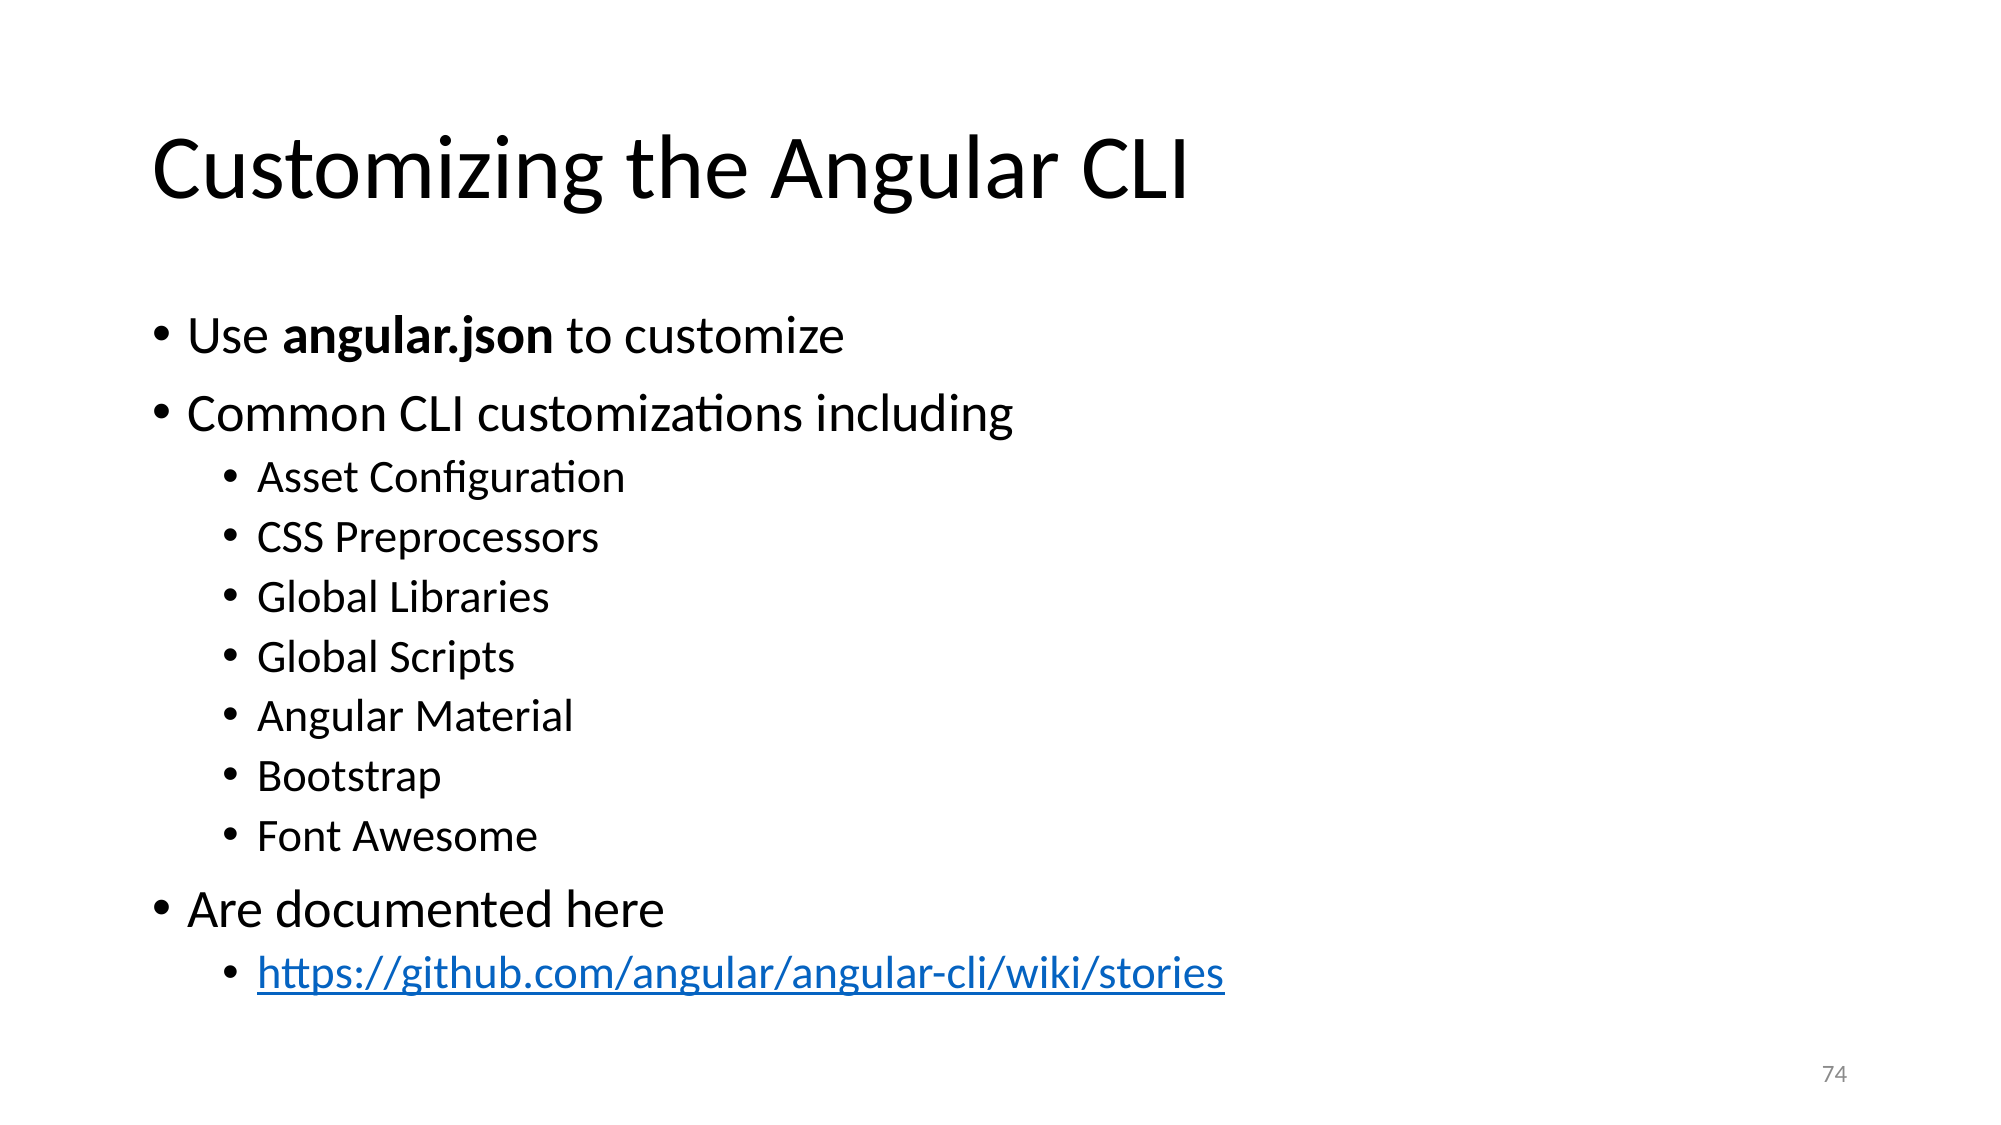

# Customizing the Angular CLI
Use angular.json to customize
Common CLI customizations including
Asset Configuration
CSS Preprocessors
Global Libraries
Global Scripts
Angular Material
Bootstrap
Font Awesome
Are documented here
https://github.com/angular/angular-cli/wiki/stories

74